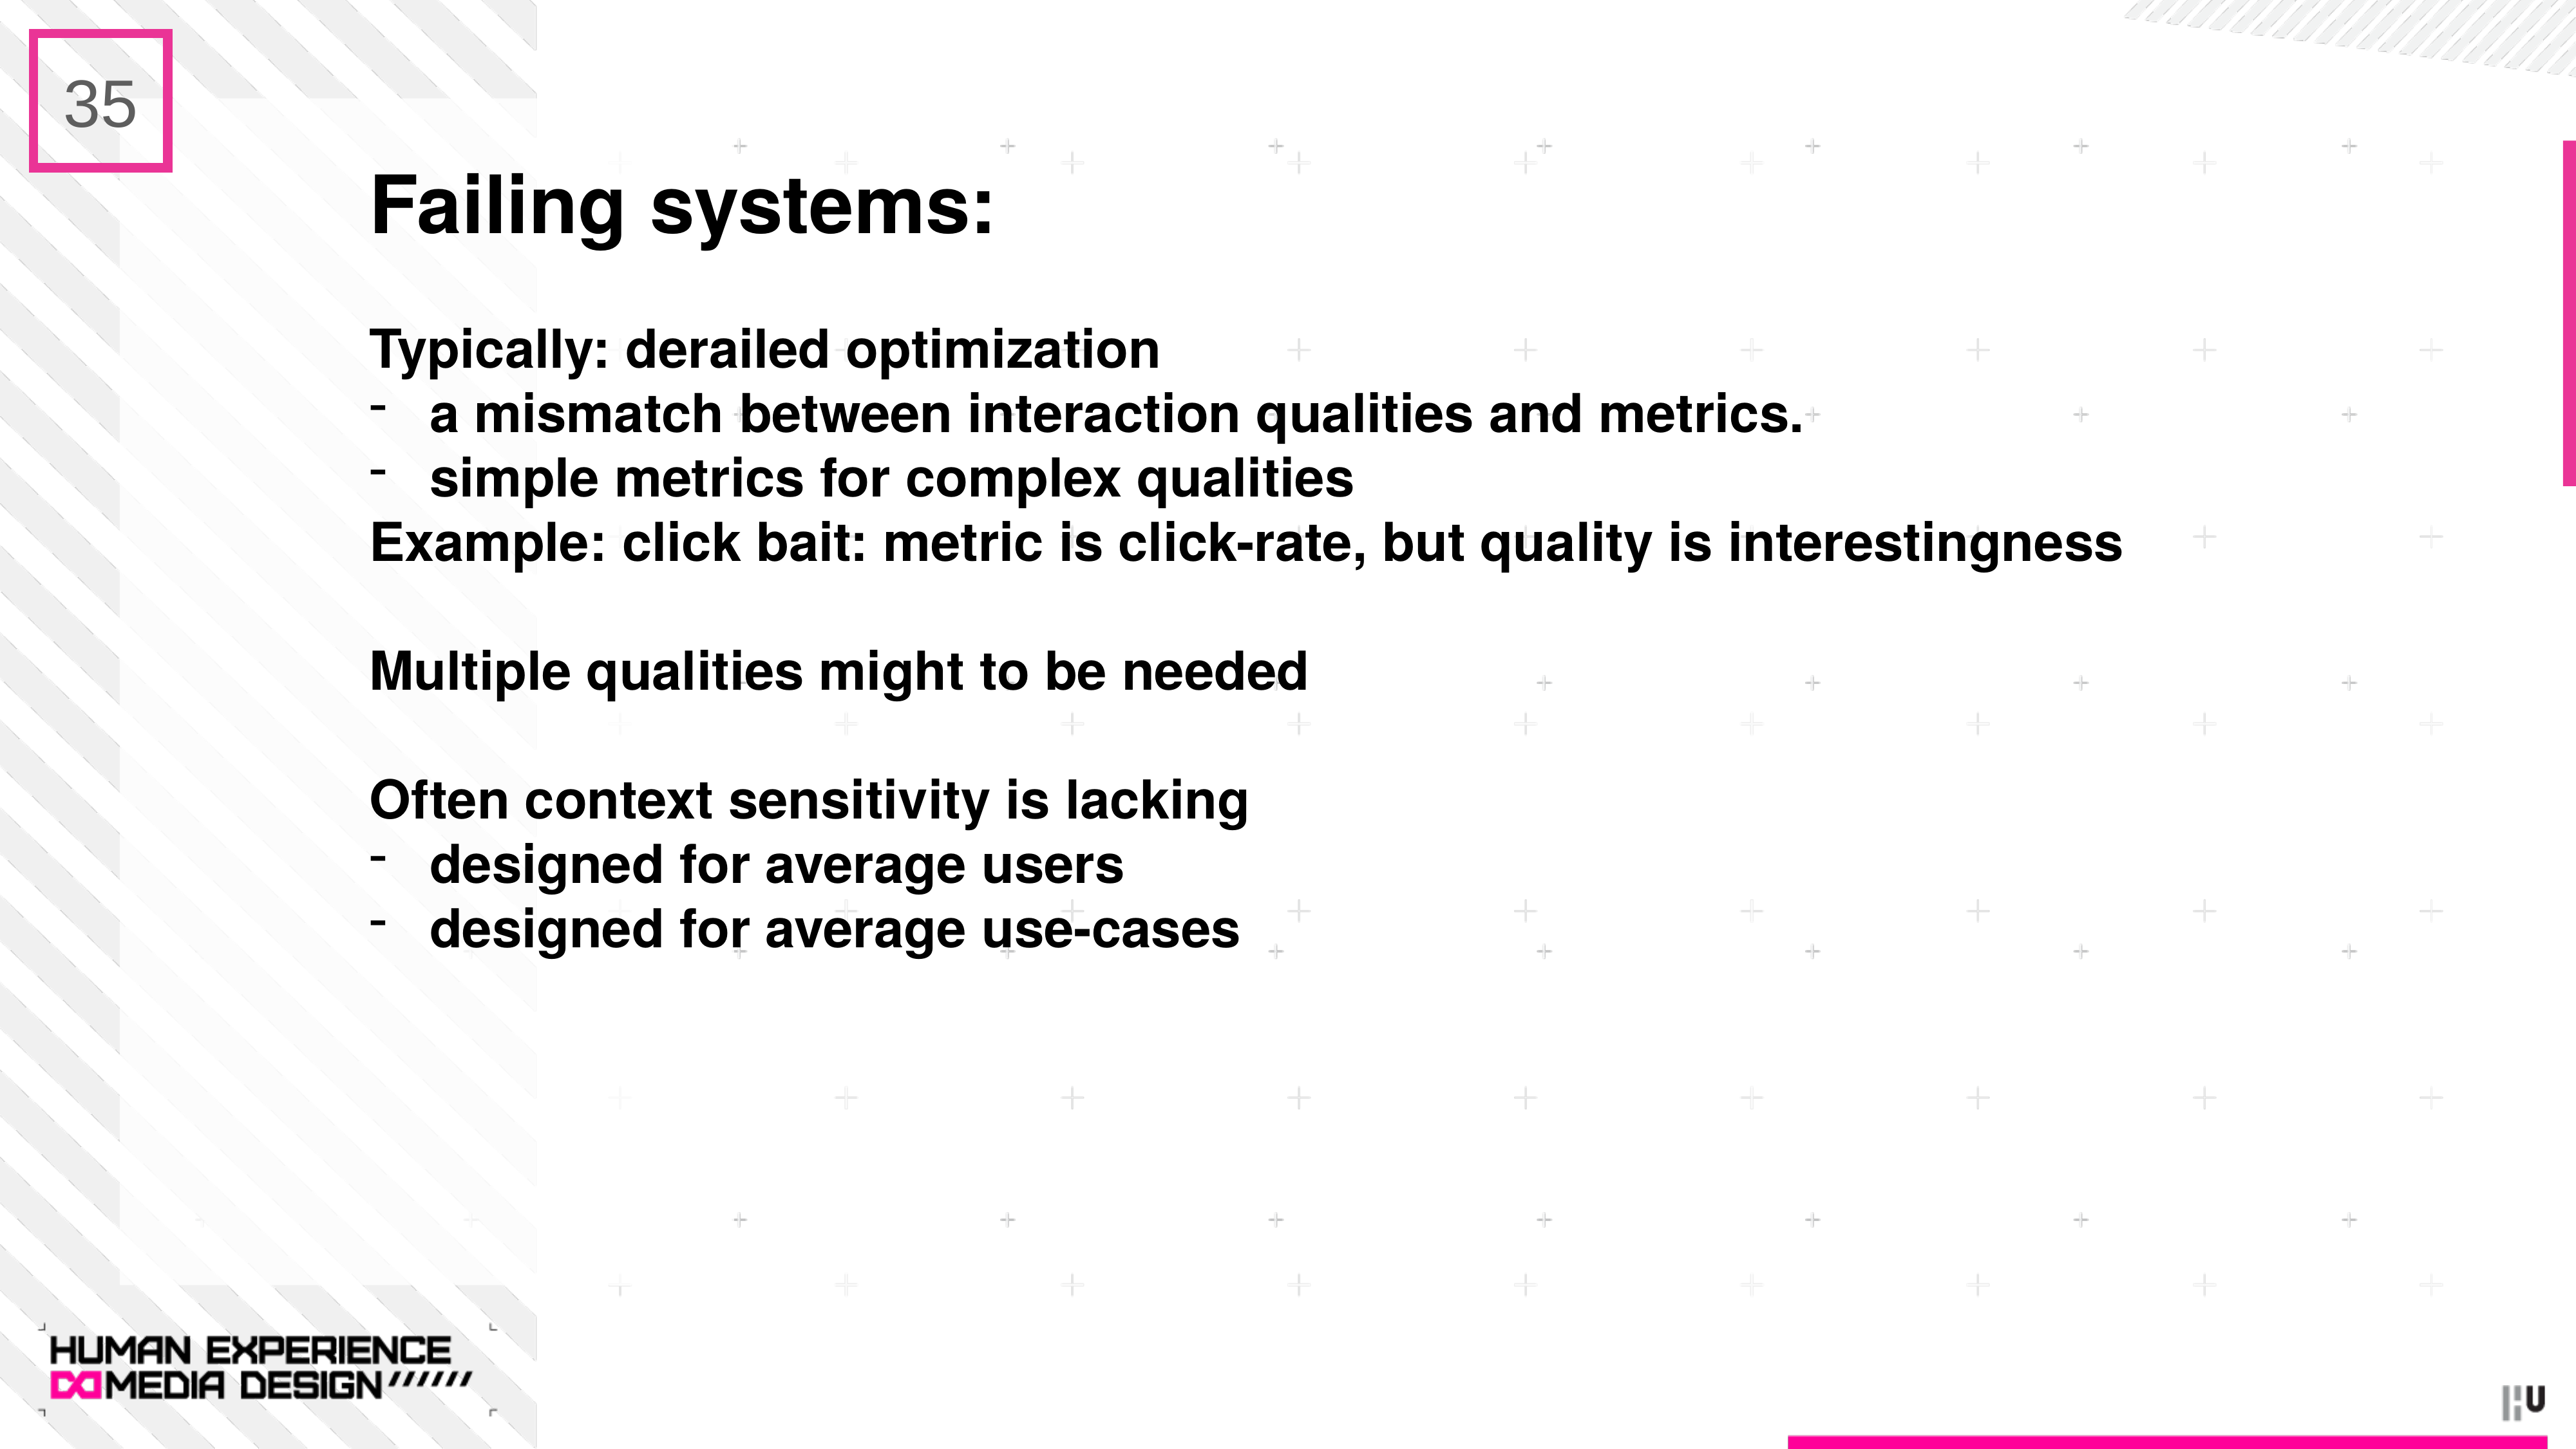

35
Failing systems:

Typically: derailed optimization
a mismatch between interaction qualities and metrics.
simple metrics for complex qualities
Example: click bait: metric is click-rate, but quality is interestingness

Multiple qualities might to be needed

Often context sensitivity is lacking
designed for average users
designed for average use-cases